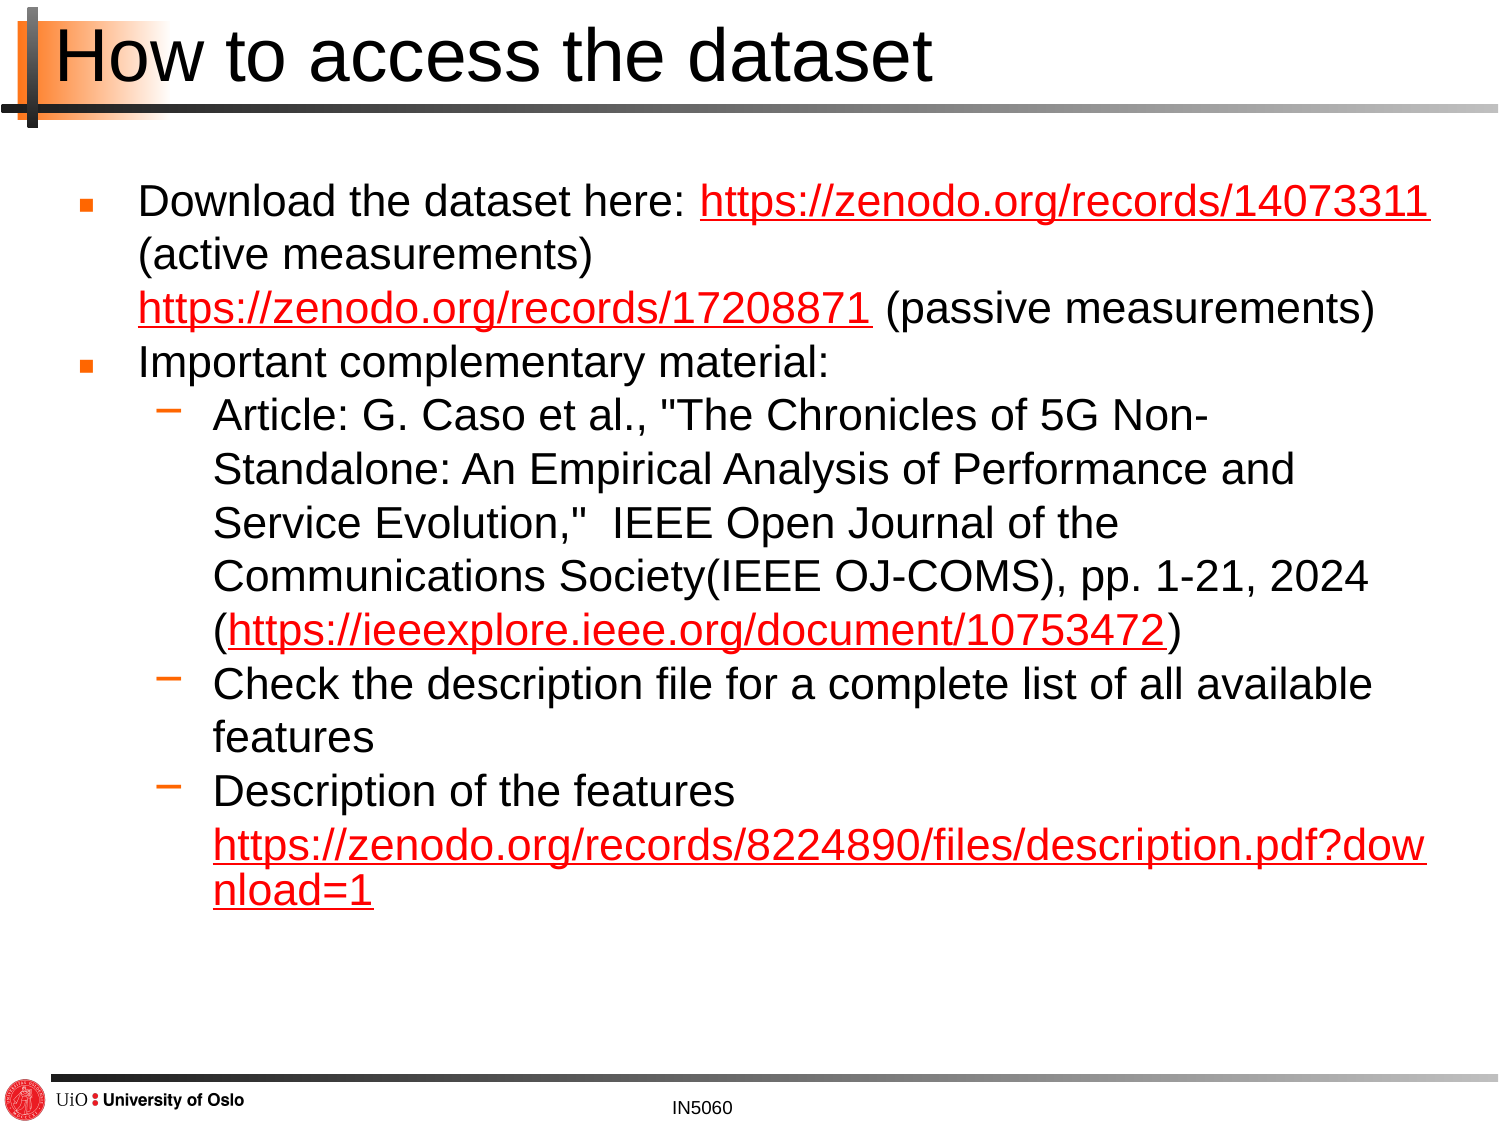

# How to access the dataset
Download the dataset here: https://zenodo.org/records/14073311 (active measurements)
https://zenodo.org/records/17208871 (passive measurements)
Important complementary material:
Article: G. Caso et al., "The Chronicles of 5G Non-Standalone: An Empirical Analysis of Performance and Service Evolution,"  IEEE Open Journal of the Communications Society(IEEE OJ-COMS), pp. 1-21, 2024
(https://ieeexplore.ieee.org/document/10753472)
Check the description file for a complete list of all available features
Description of the features https://zenodo.org/records/8224890/files/description.pdf?download=1